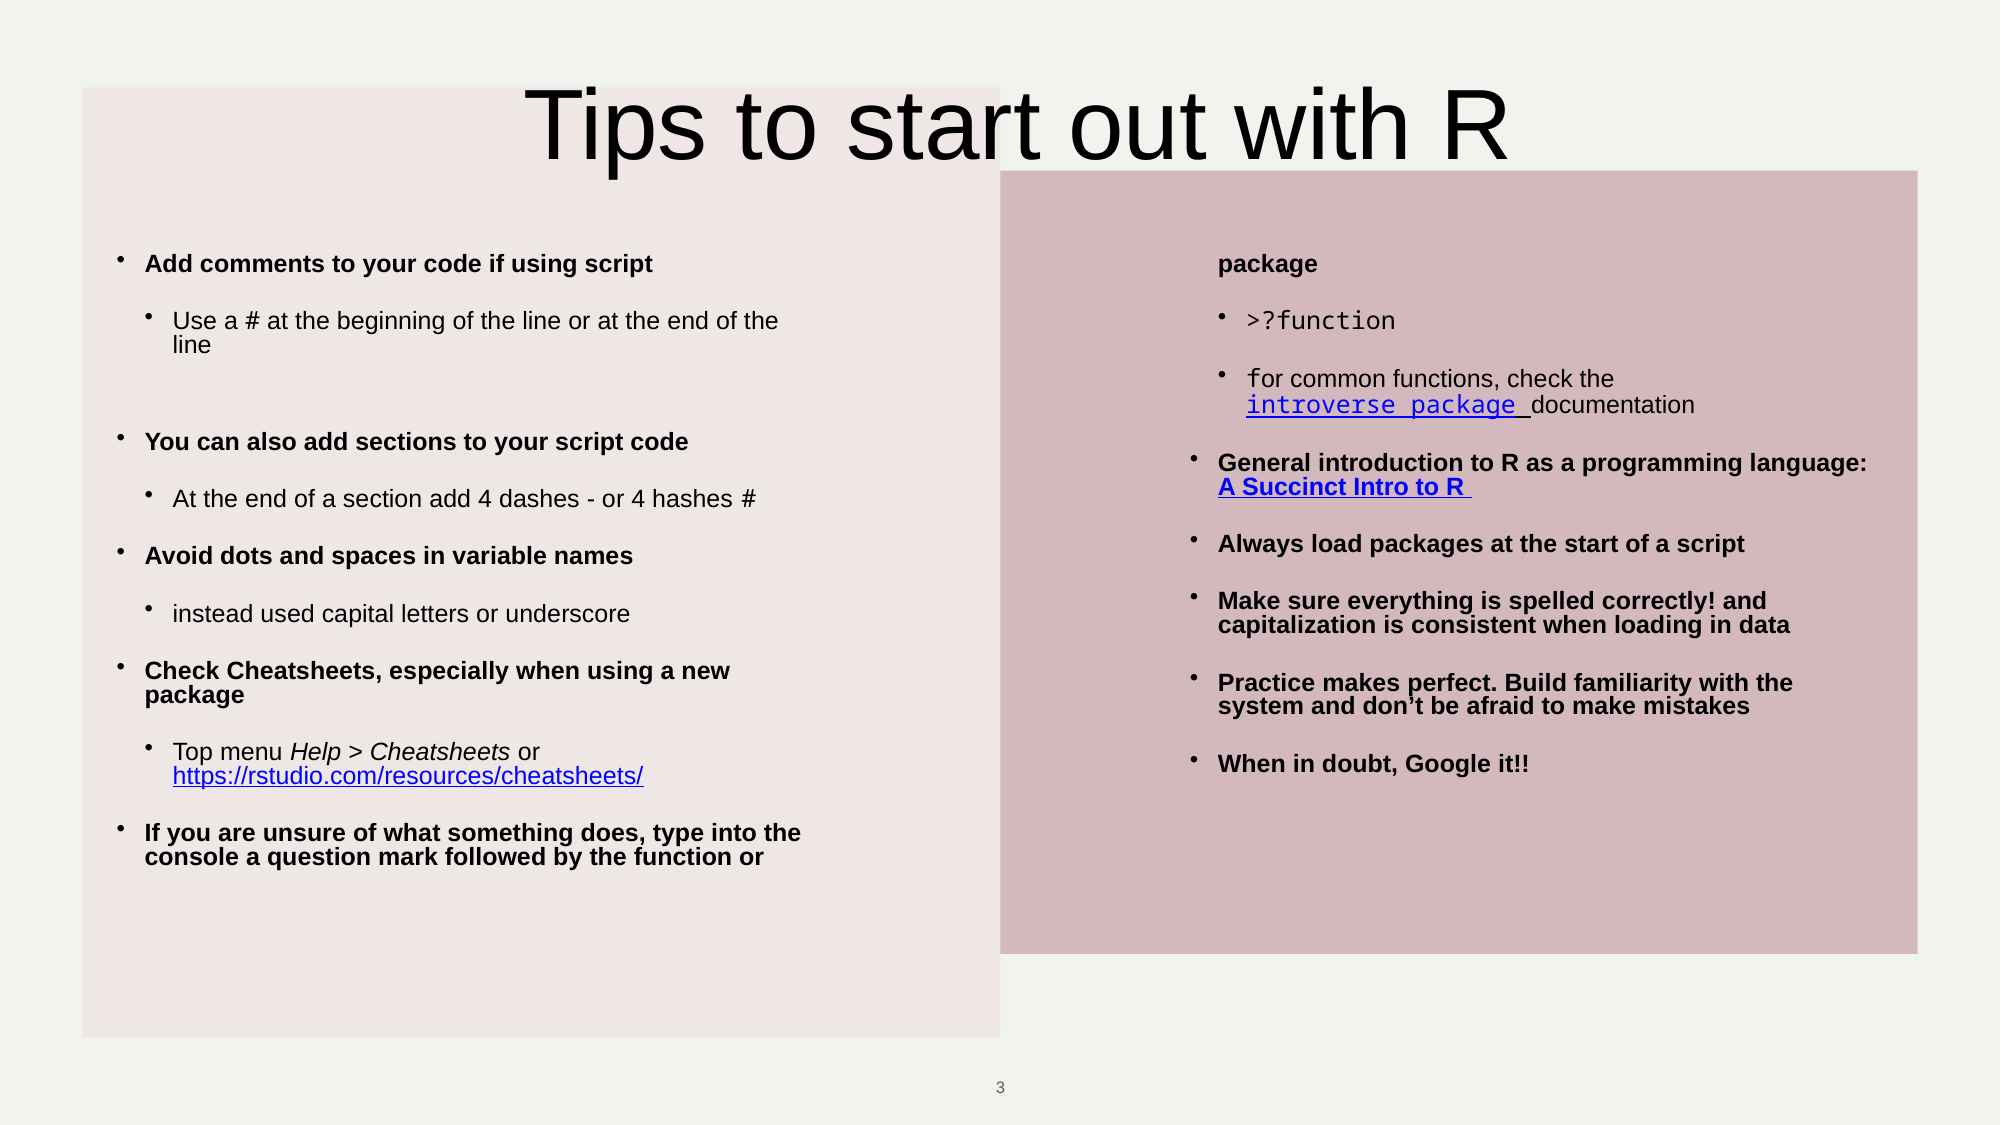

Tips to start out with R

Add comments to your code if using script
Use a # at the beginning of the line or at the end of the line

You can also add sections to your script code
At the end of a section add 4 dashes - or 4 hashes #
Avoid dots and spaces in variable names
instead used capital letters or underscore
Check Cheatsheets, especially when using a new package
Top menu Help > Cheatsheets or https://rstudio.com/resources/cheatsheets/
If you are unsure of what something does, type into the console a question mark followed by the function or package
>?function
for common functions, check the introverse package documentation
General introduction to R as a programming language: A Succinct Intro to R
Always load packages at the start of a script
Make sure everything is spelled correctly! and capitalization is consistent when loading in data
Practice makes perfect. Build familiarity with the system and don’t be afraid to make mistakes
When in doubt, Google it!!
3